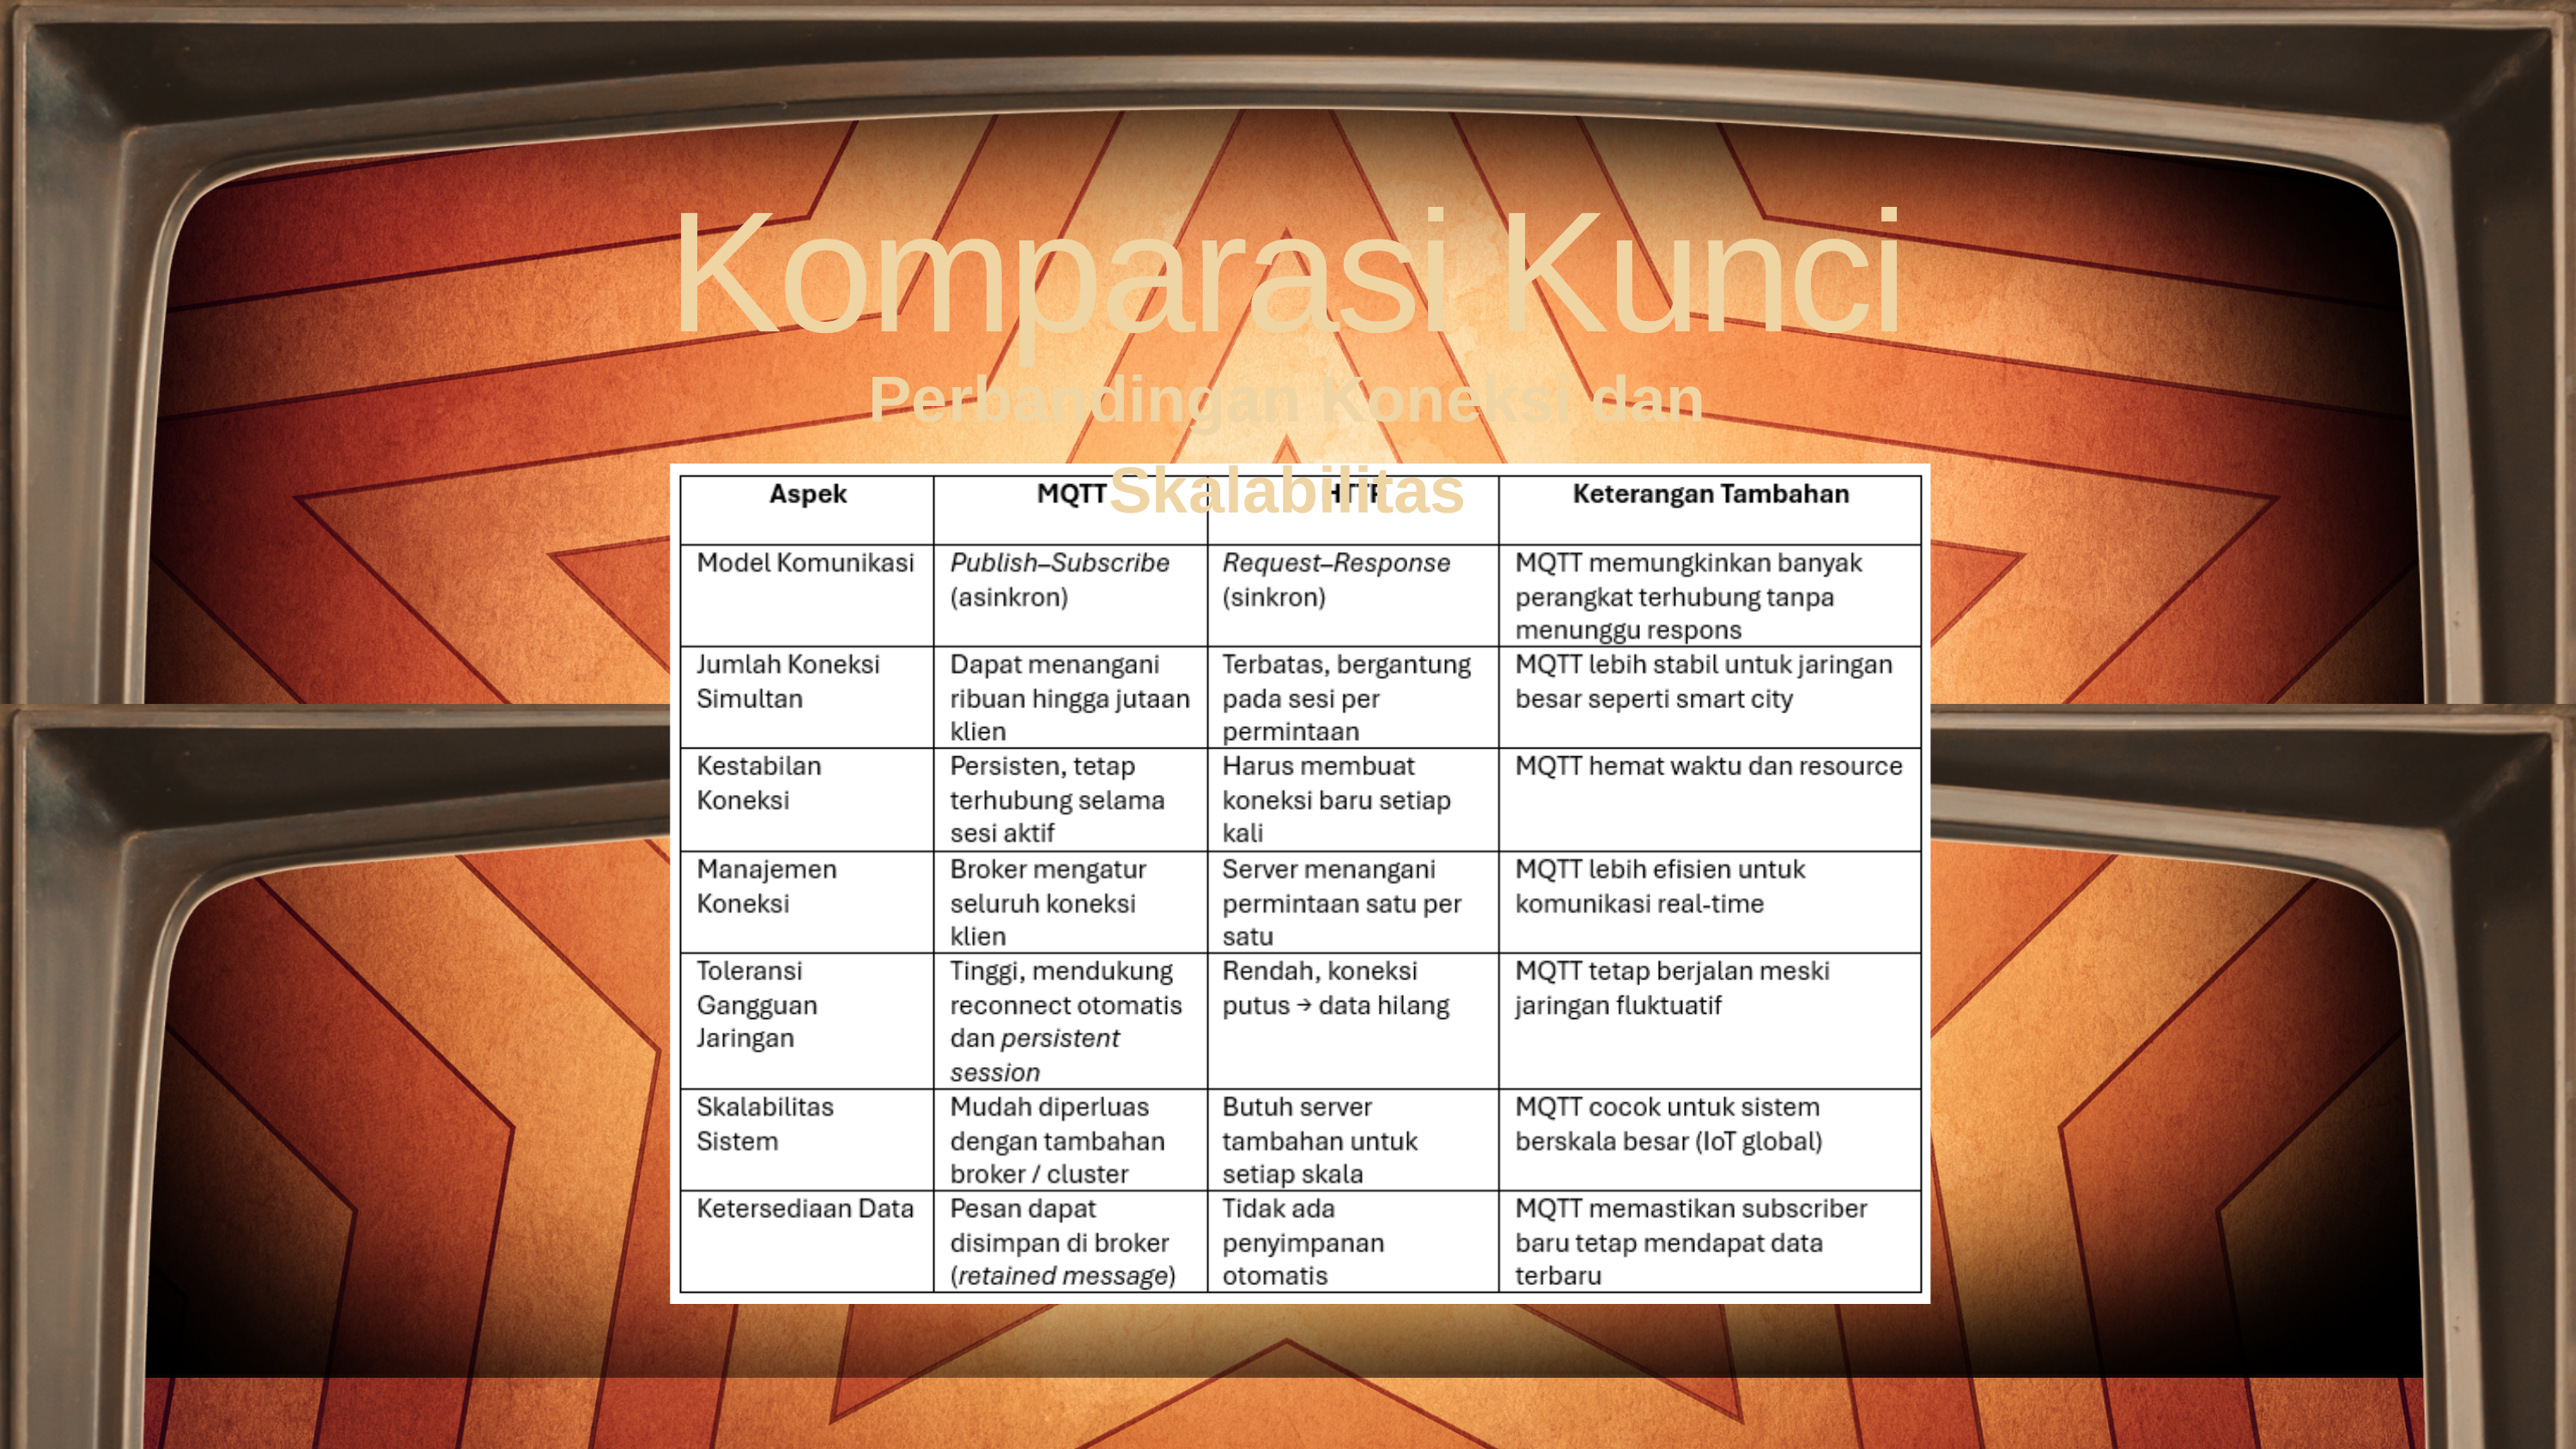

Komparasi Kunci
Komparasi Kunci
Perbandingan Koneksi dan Skalabilitas